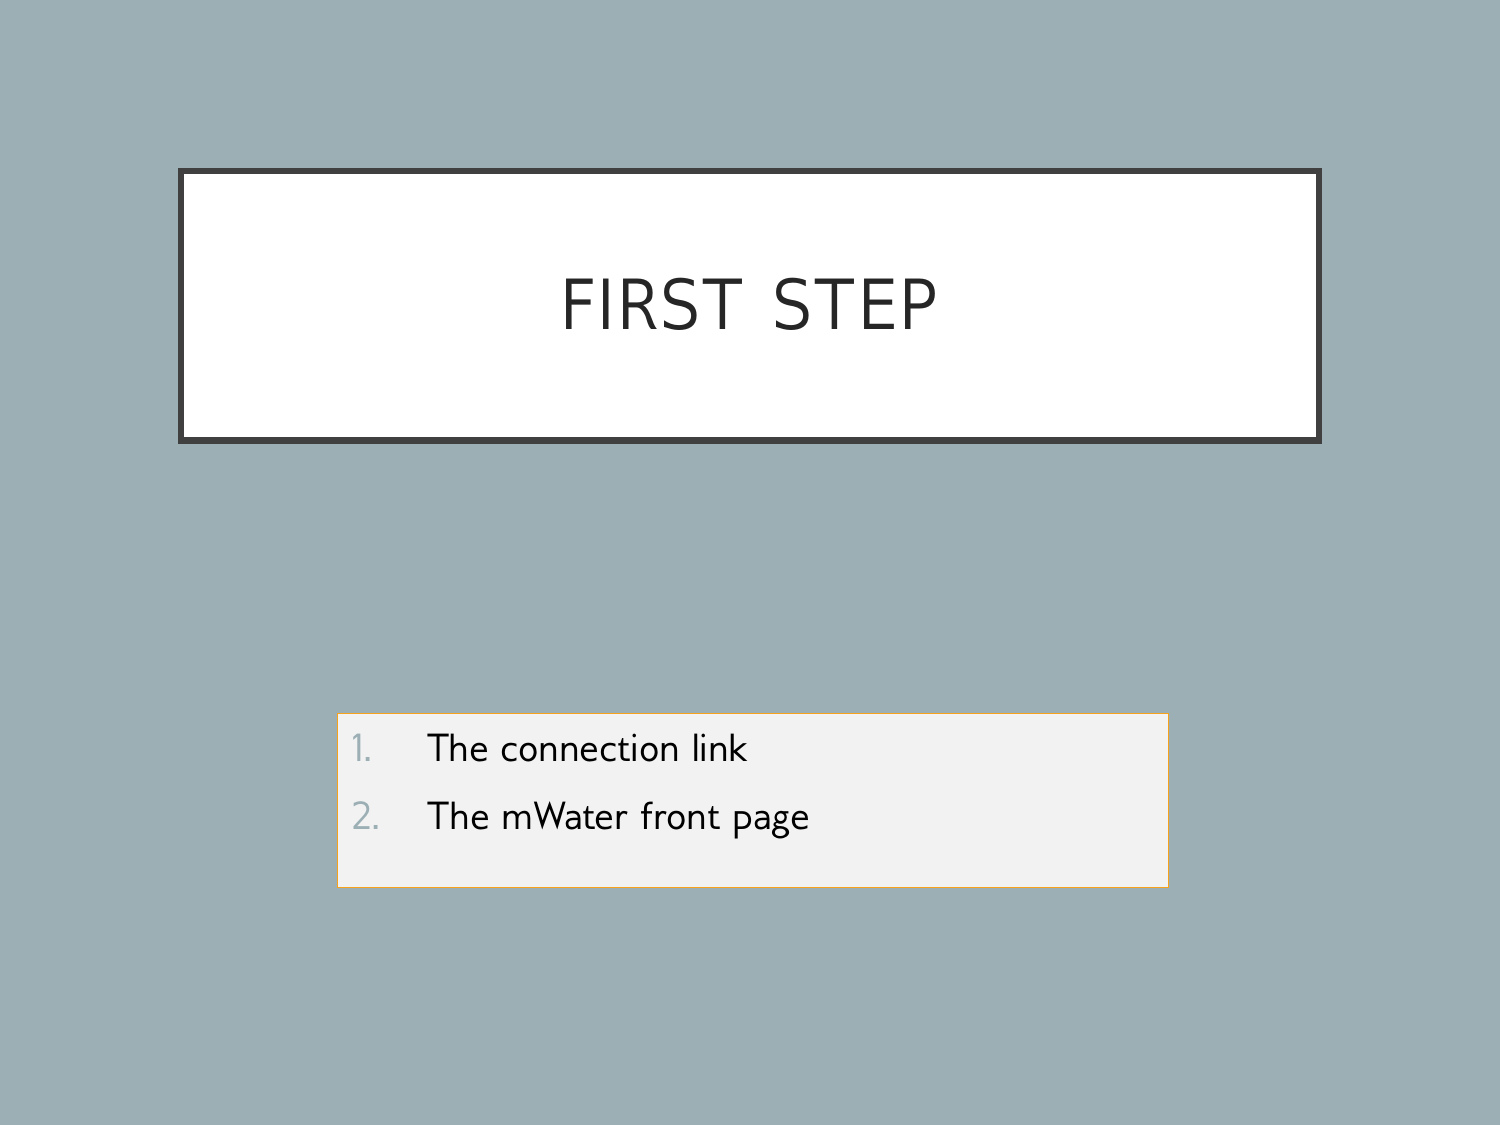

# First step
The connection link
The mWater front page